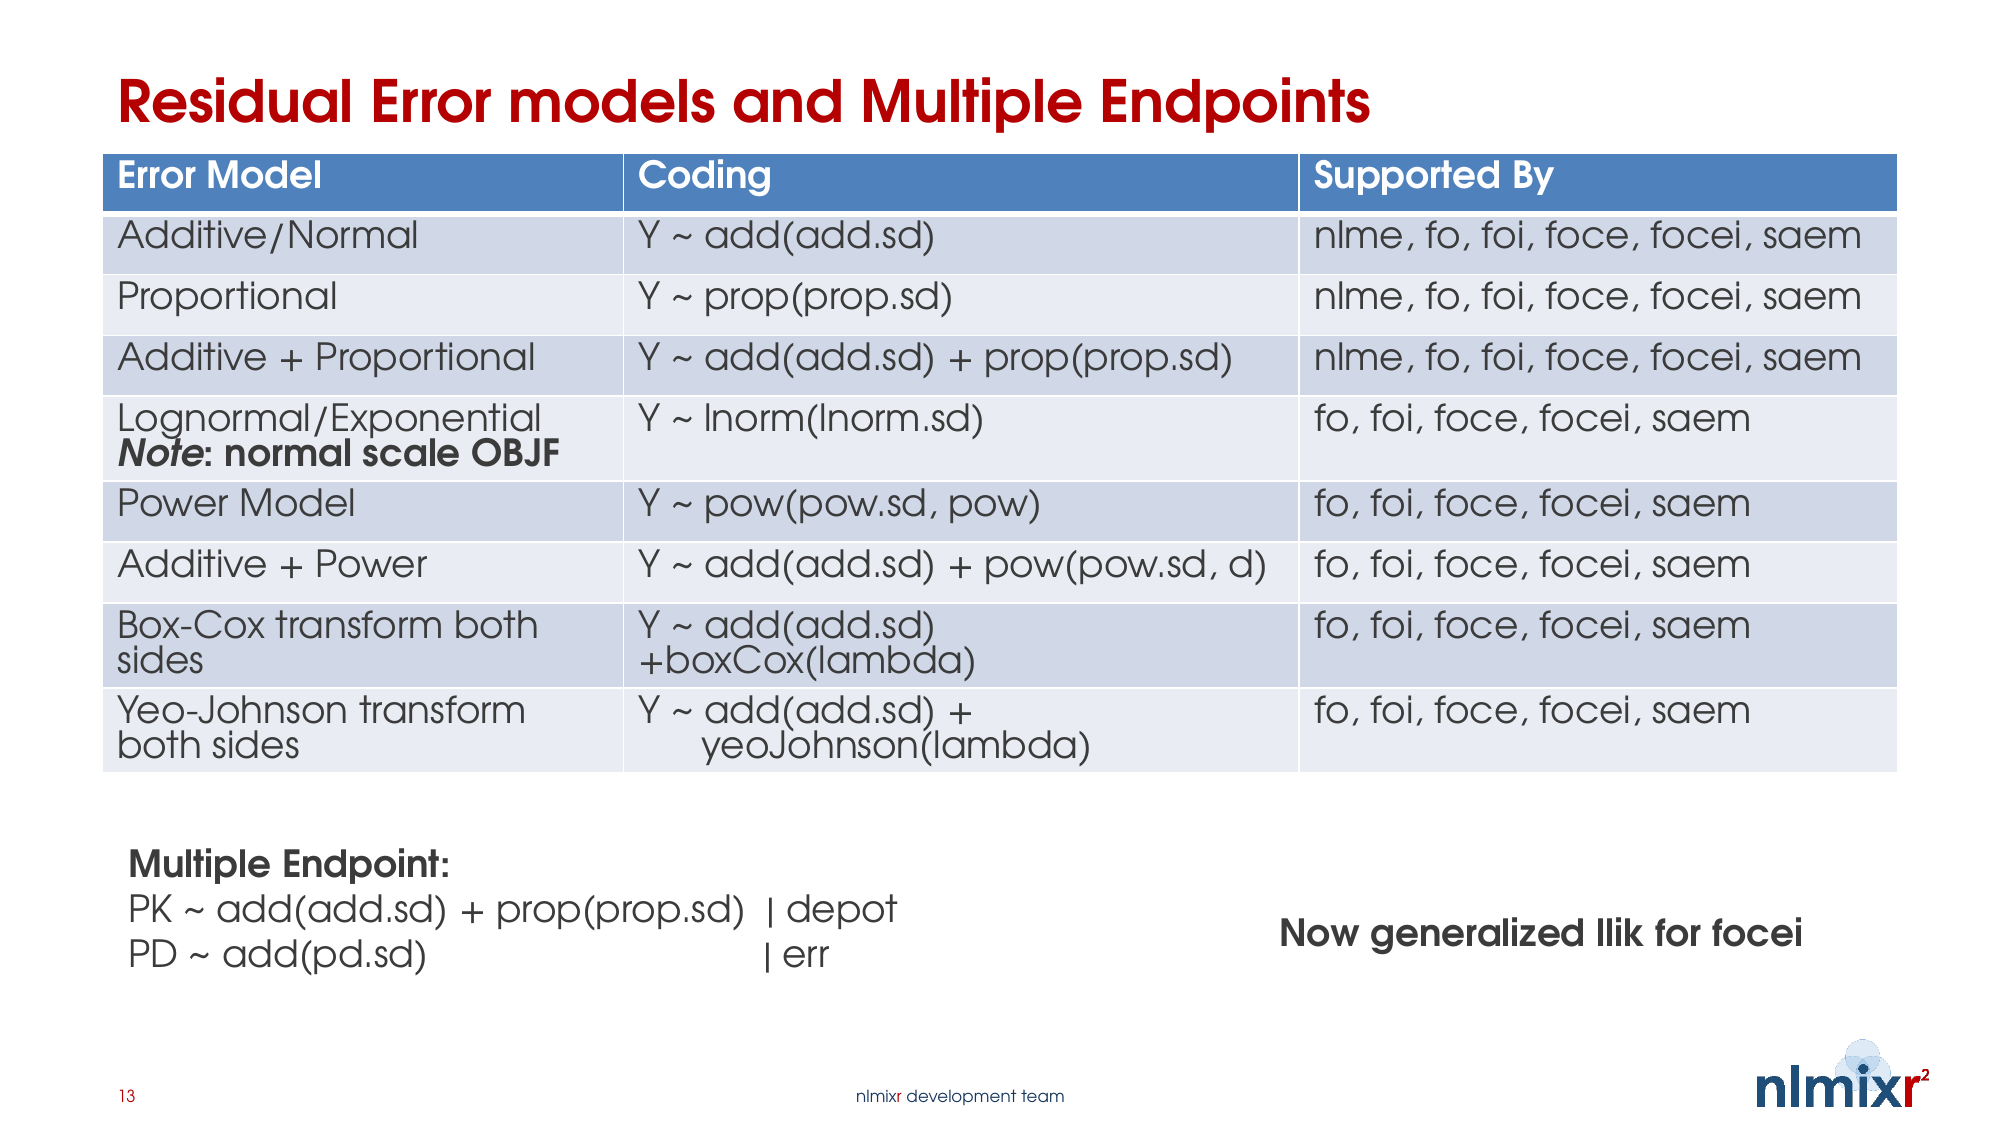

# Residual Error models and Multiple Endpoints
| Error Model | Coding | Supported By |
| --- | --- | --- |
| Additive/Normal | Y ~ add(add.sd) | nlme, fo, foi, foce, focei, saem |
| Proportional | Y ~ prop(prop.sd) | nlme, fo, foi, foce, focei, saem |
| Additive + Proportional | Y ~ add(add.sd) + prop(prop.sd) | nlme, fo, foi, foce, focei, saem |
| Lognormal/Exponential Note: normal scale OBJF | Y ~ lnorm(lnorm.sd) | fo, foi, foce, focei, saem |
| Power Model | Y ~ pow(pow.sd, pow) | fo, foi, foce, focei, saem |
| Additive + Power | Y ~ add(add.sd) + pow(pow.sd, d) | fo, foi, foce, focei, saem |
| Box-Cox transform both sides | Y ~ add(add.sd) +boxCox(lambda) | fo, foi, foce, focei, saem |
| Yeo-Johnson transform both sides | Y ~ add(add.sd) + yeoJohnson(lambda) | fo, foi, foce, focei, saem |
Multiple Endpoint:
PK ~ add(add.sd) + prop(prop.sd)  | depot
PD ~ add(pd.sd)                                | err
Now generalized llik for focei
13
nlmixr development team